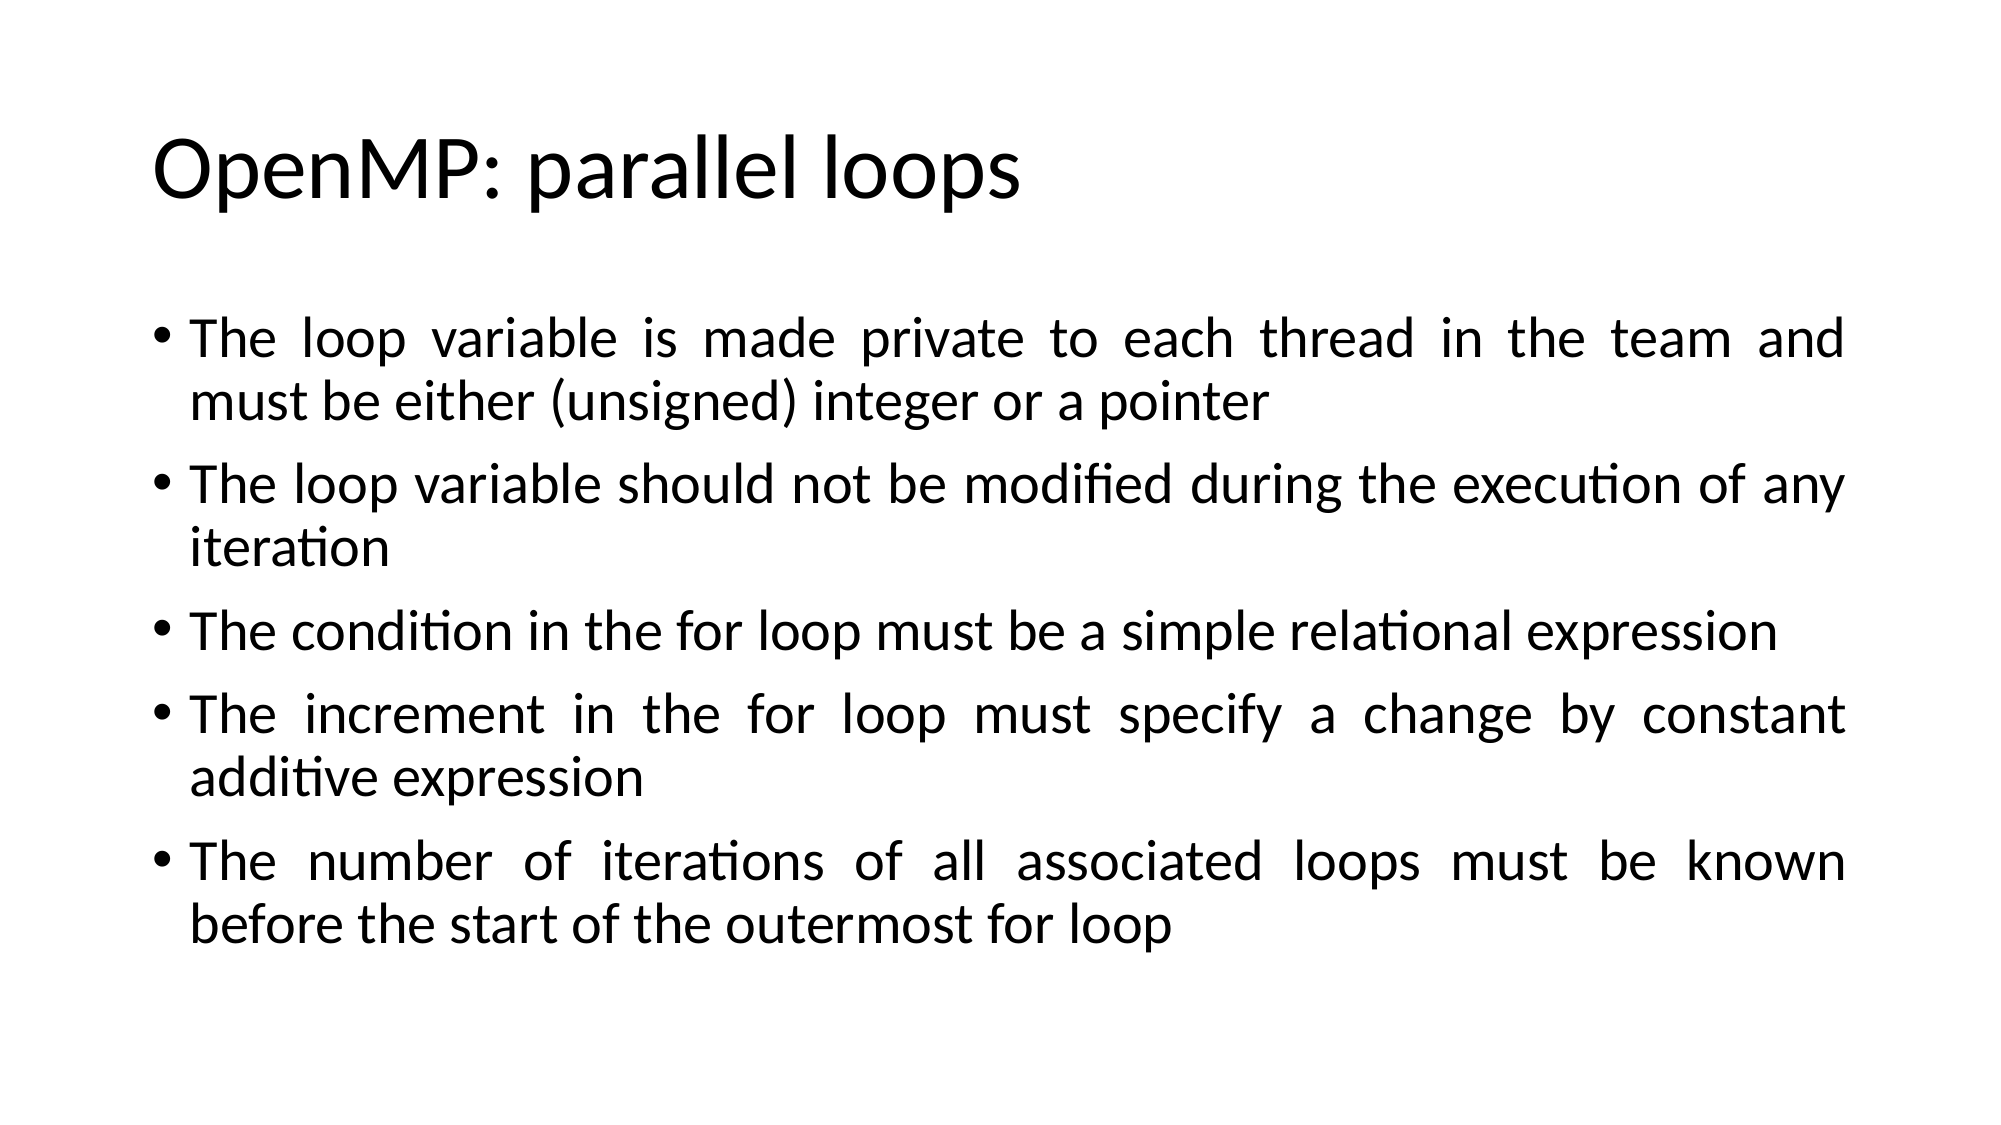

# OpenMP: parallel loops
The loop variable is made private to each thread in the team and must be either (unsigned) integer or a pointer
The loop variable should not be modified during the execution of any iteration
The condition in the for loop must be a simple relational expression
The increment in the for loop must specify a change by constant additive expression
The number of iterations of all associated loops must be known before the start of the outermost for loop